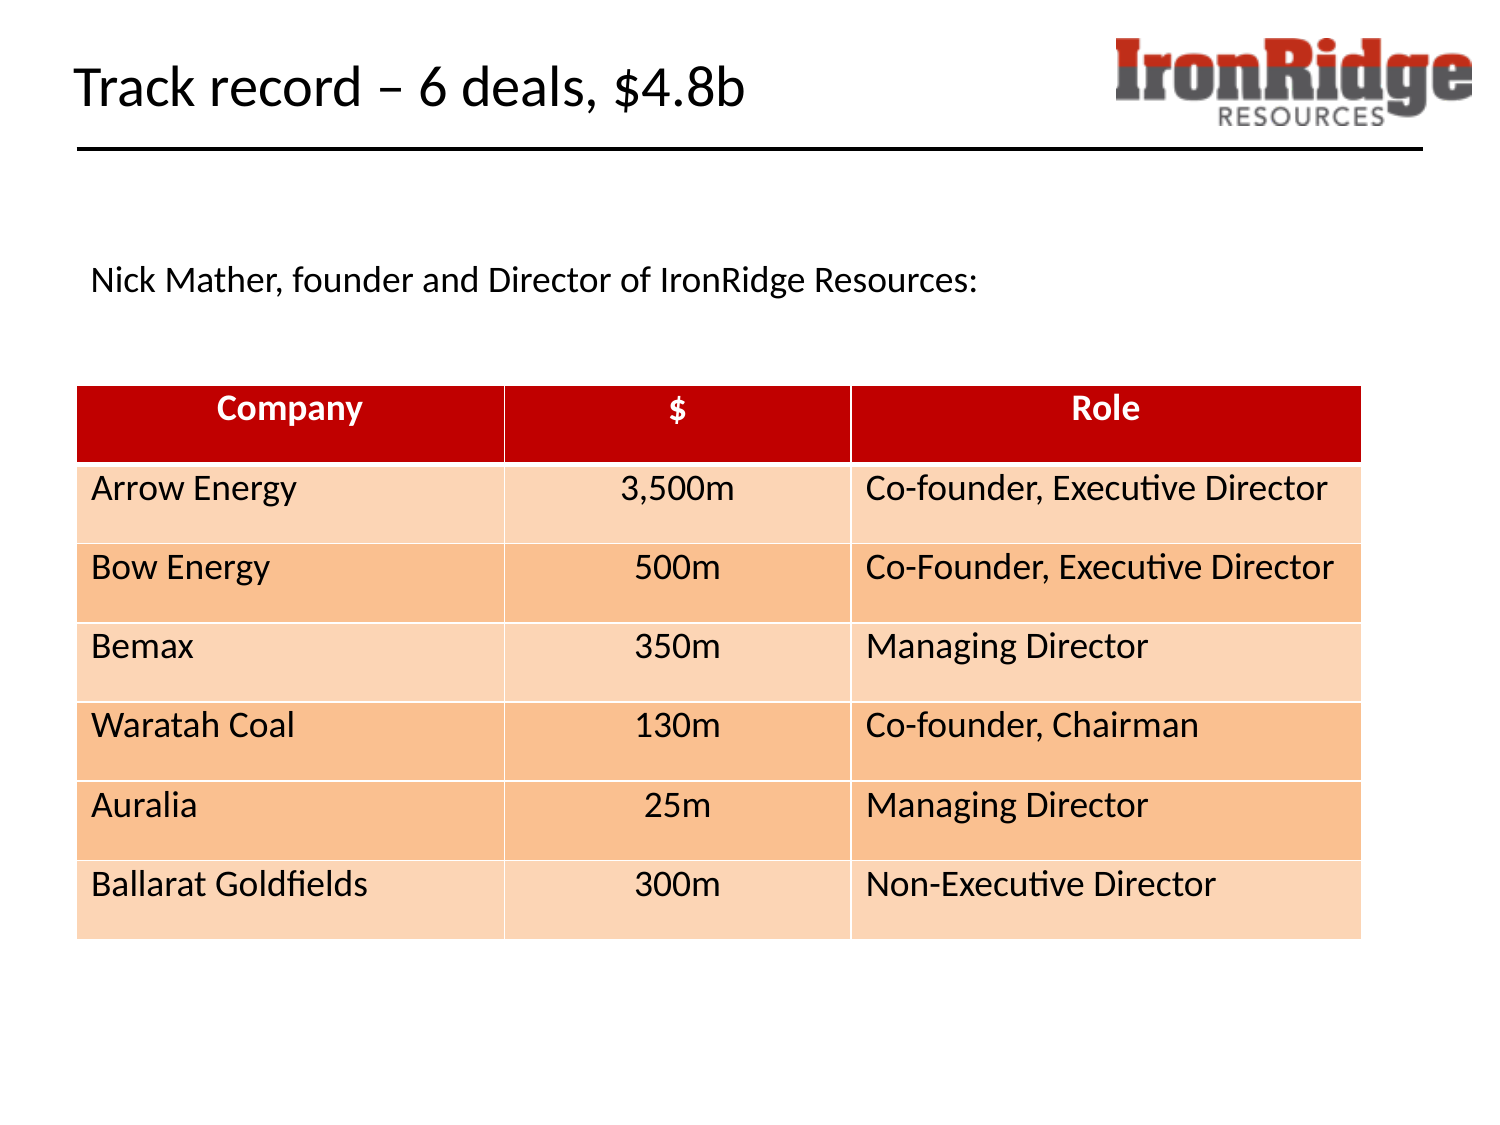

Track record – 6 deals, $4.8b
Nick Mather, founder and Director of IronRidge Resources:
| Company | $ | Role |
| --- | --- | --- |
| Arrow Energy | 3,500m | Co-founder, Executive Director |
| Bow Energy | 500m | Co-Founder, Executive Director |
| Bemax | 350m | Managing Director |
| Waratah Coal | 130m | Co-founder, Chairman |
| Auralia | 25m | Managing Director |
| Ballarat Goldfields | 300m | Non-Executive Director |